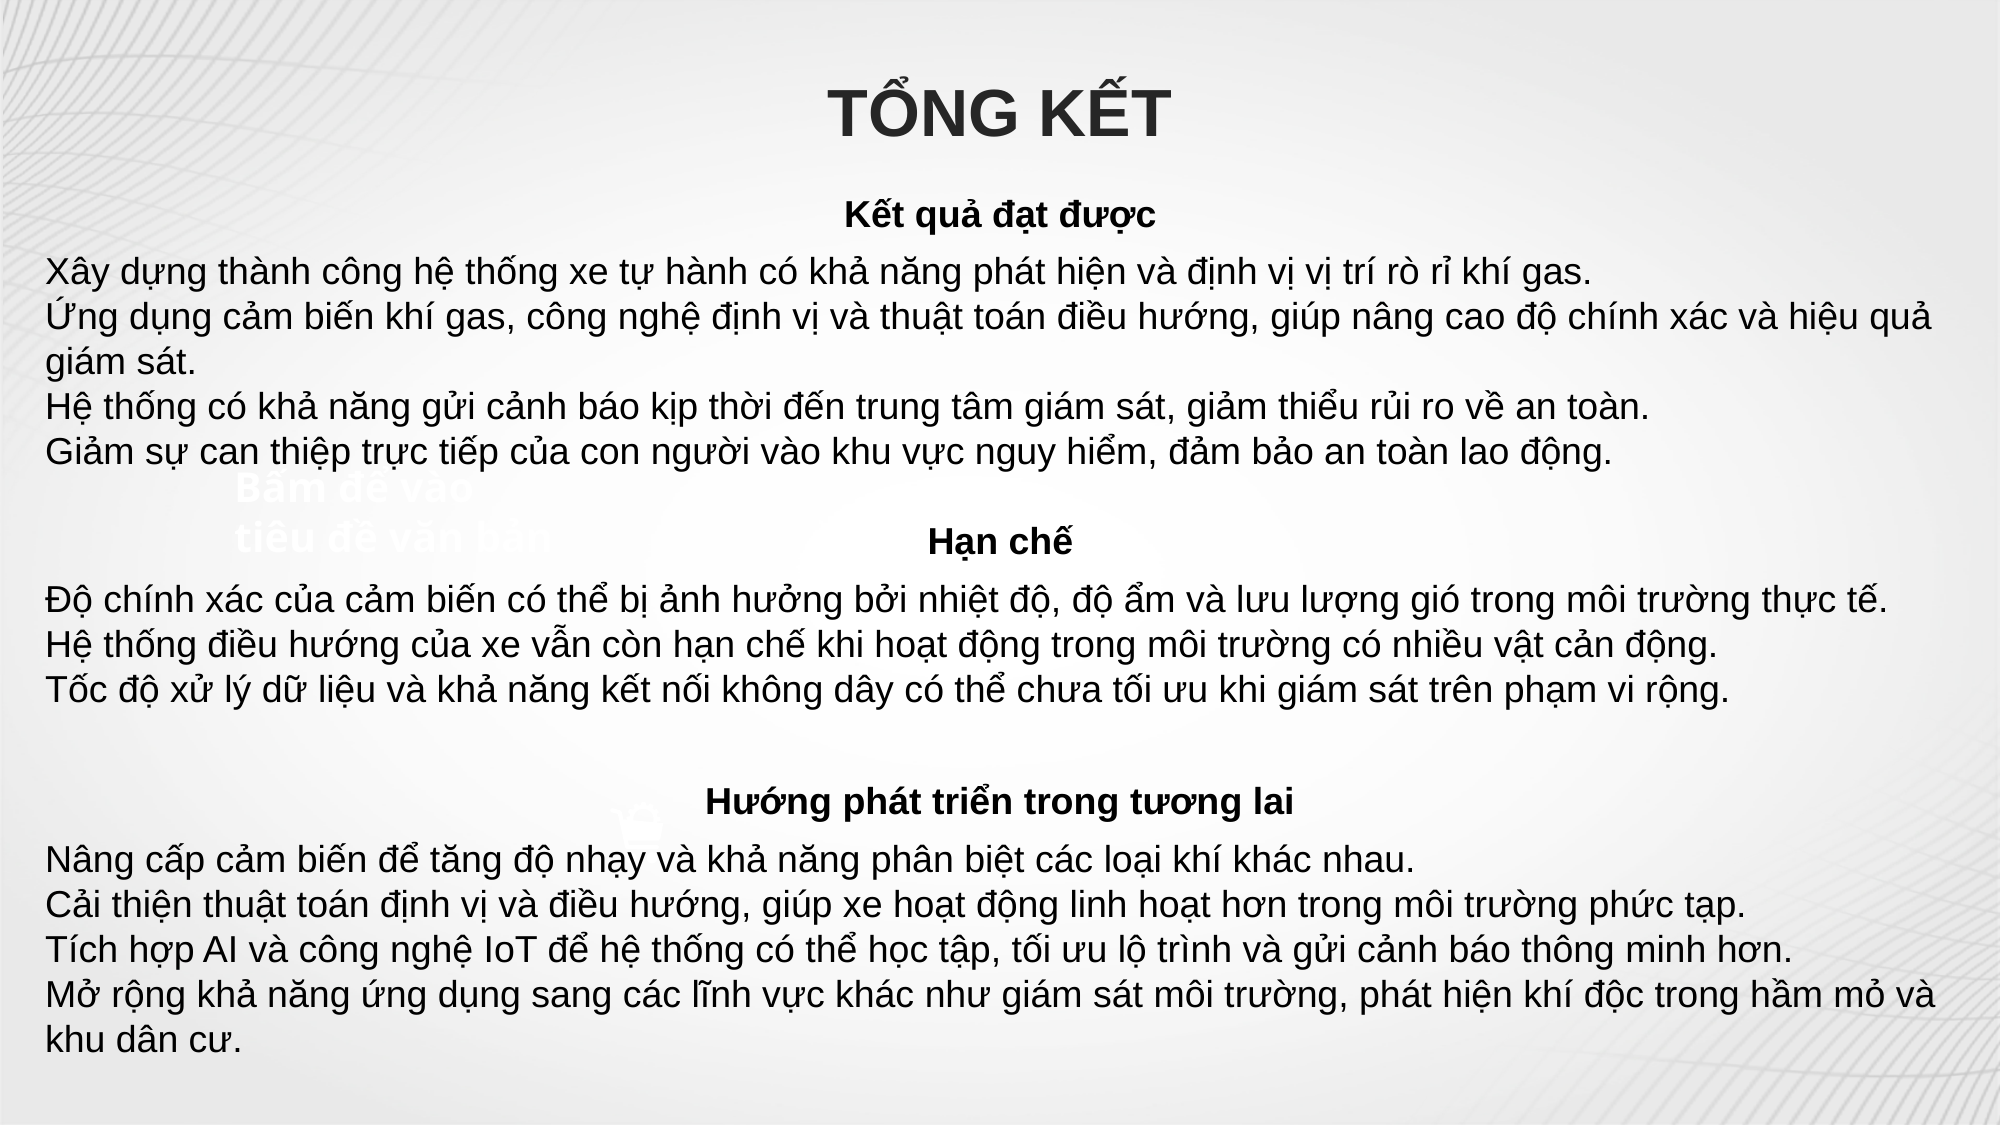

TỔNG KẾT

Kết quả đạt được
Xây dựng thành công hệ thống xe tự hành có khả năng phát hiện và định vị vị trí rò rỉ khí gas.
Ứng dụng cảm biến khí gas, công nghệ định vị và thuật toán điều hướng, giúp nâng cao độ chính xác và hiệu quả giám sát.
Hệ thống có khả năng gửi cảnh báo kịp thời đến trung tâm giám sát, giảm thiểu rủi ro về an toàn.
Giảm sự can thiệp trực tiếp của con người vào khu vực nguy hiểm, đảm bảo an toàn lao động.

Hạn chế
Độ chính xác của cảm biến có thể bị ảnh hưởng bởi nhiệt độ, độ ẩm và lưu lượng gió trong môi trường thực tế.
Hệ thống điều hướng của xe vẫn còn hạn chế khi hoạt động trong môi trường có nhiều vật cản động.
Tốc độ xử lý dữ liệu và khả năng kết nối không dây có thể chưa tối ưu khi giám sát trên phạm vi rộng.

Hướng phát triển trong tương lai
Nâng cấp cảm biến để tăng độ nhạy và khả năng phân biệt các loại khí khác nhau.
Cải thiện thuật toán định vị và điều hướng, giúp xe hoạt động linh hoạt hơn trong môi trường phức tạp.
Tích hợp AI và công nghệ IoT để hệ thống có thể học tập, tối ưu lộ trình và gửi cảnh báo thông minh hơn.
Mở rộng khả năng ứng dụng sang các lĩnh vực khác như giám sát môi trường, phát hiện khí độc trong hầm mỏ và khu dân cư.

Bấm để vào
tiêu đề văn bản